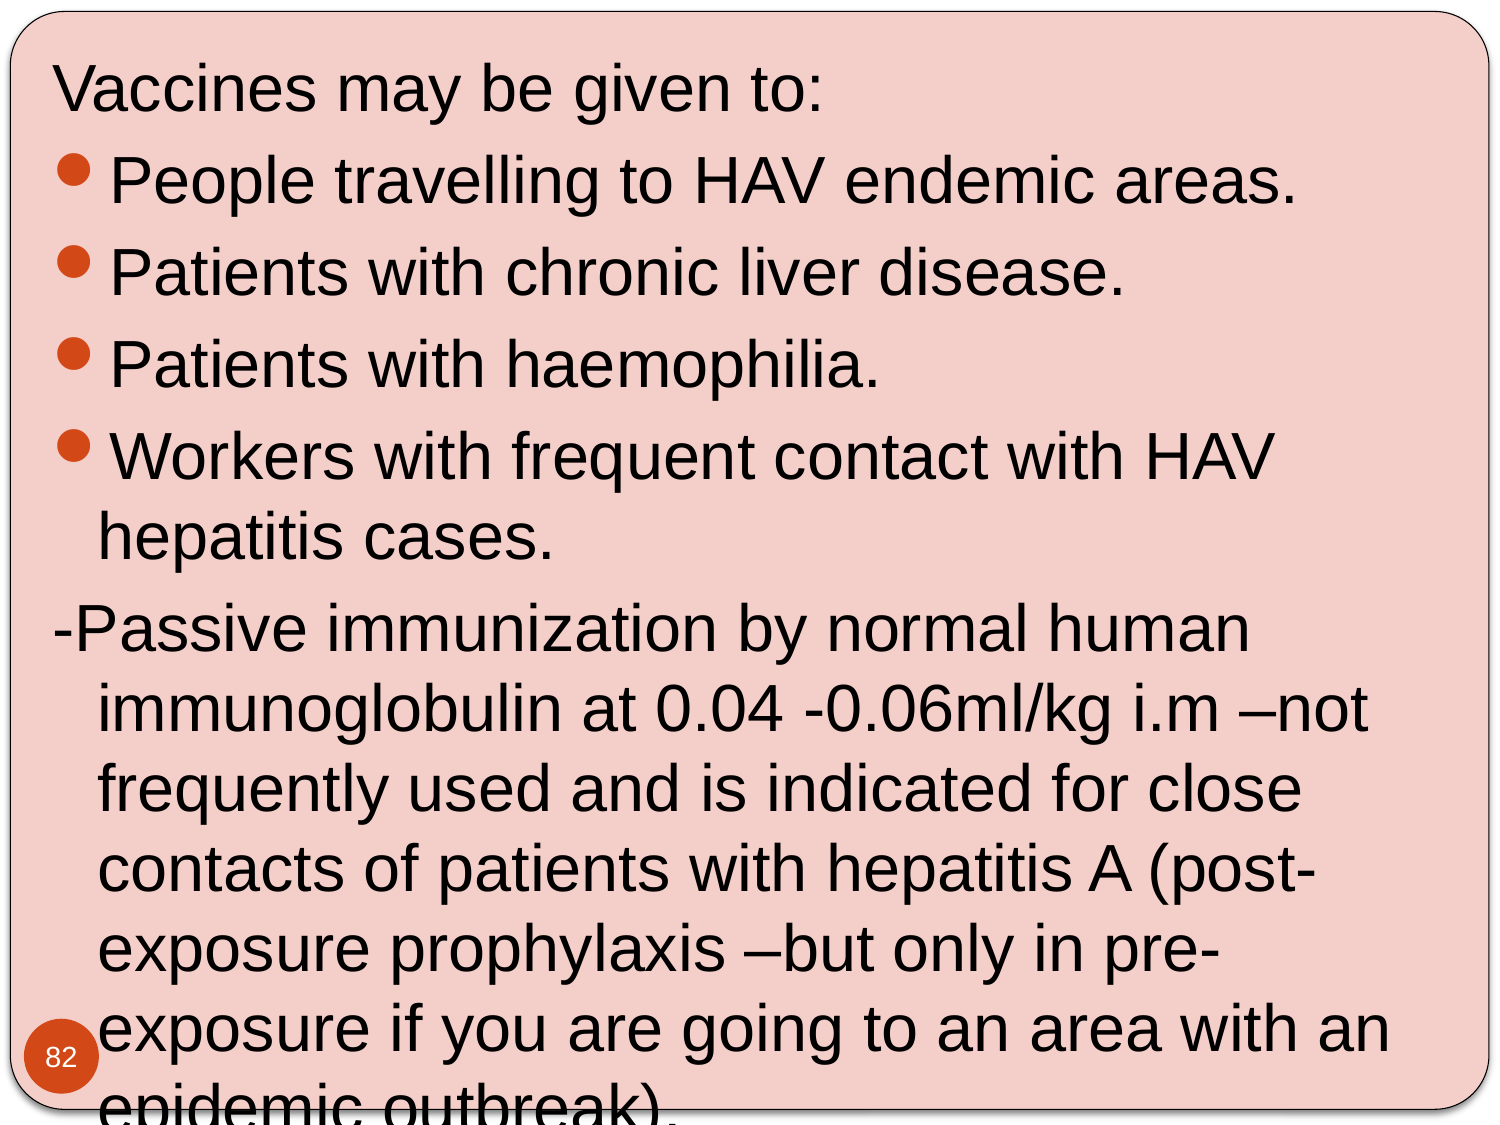

Vaccines may be given to:
People travelling to HAV endemic areas.
Patients with chronic liver disease.
Patients with haemophilia.
Workers with frequent contact with HAV hepatitis cases.
-Passive immunization by normal human immunoglobulin at 0.04 -0.06ml/kg i.m –not frequently used and is indicated for close contacts of patients with hepatitis A (post-exposure prophylaxis –but only in pre-exposure if you are going to an area with an epidemic outbreak).

82